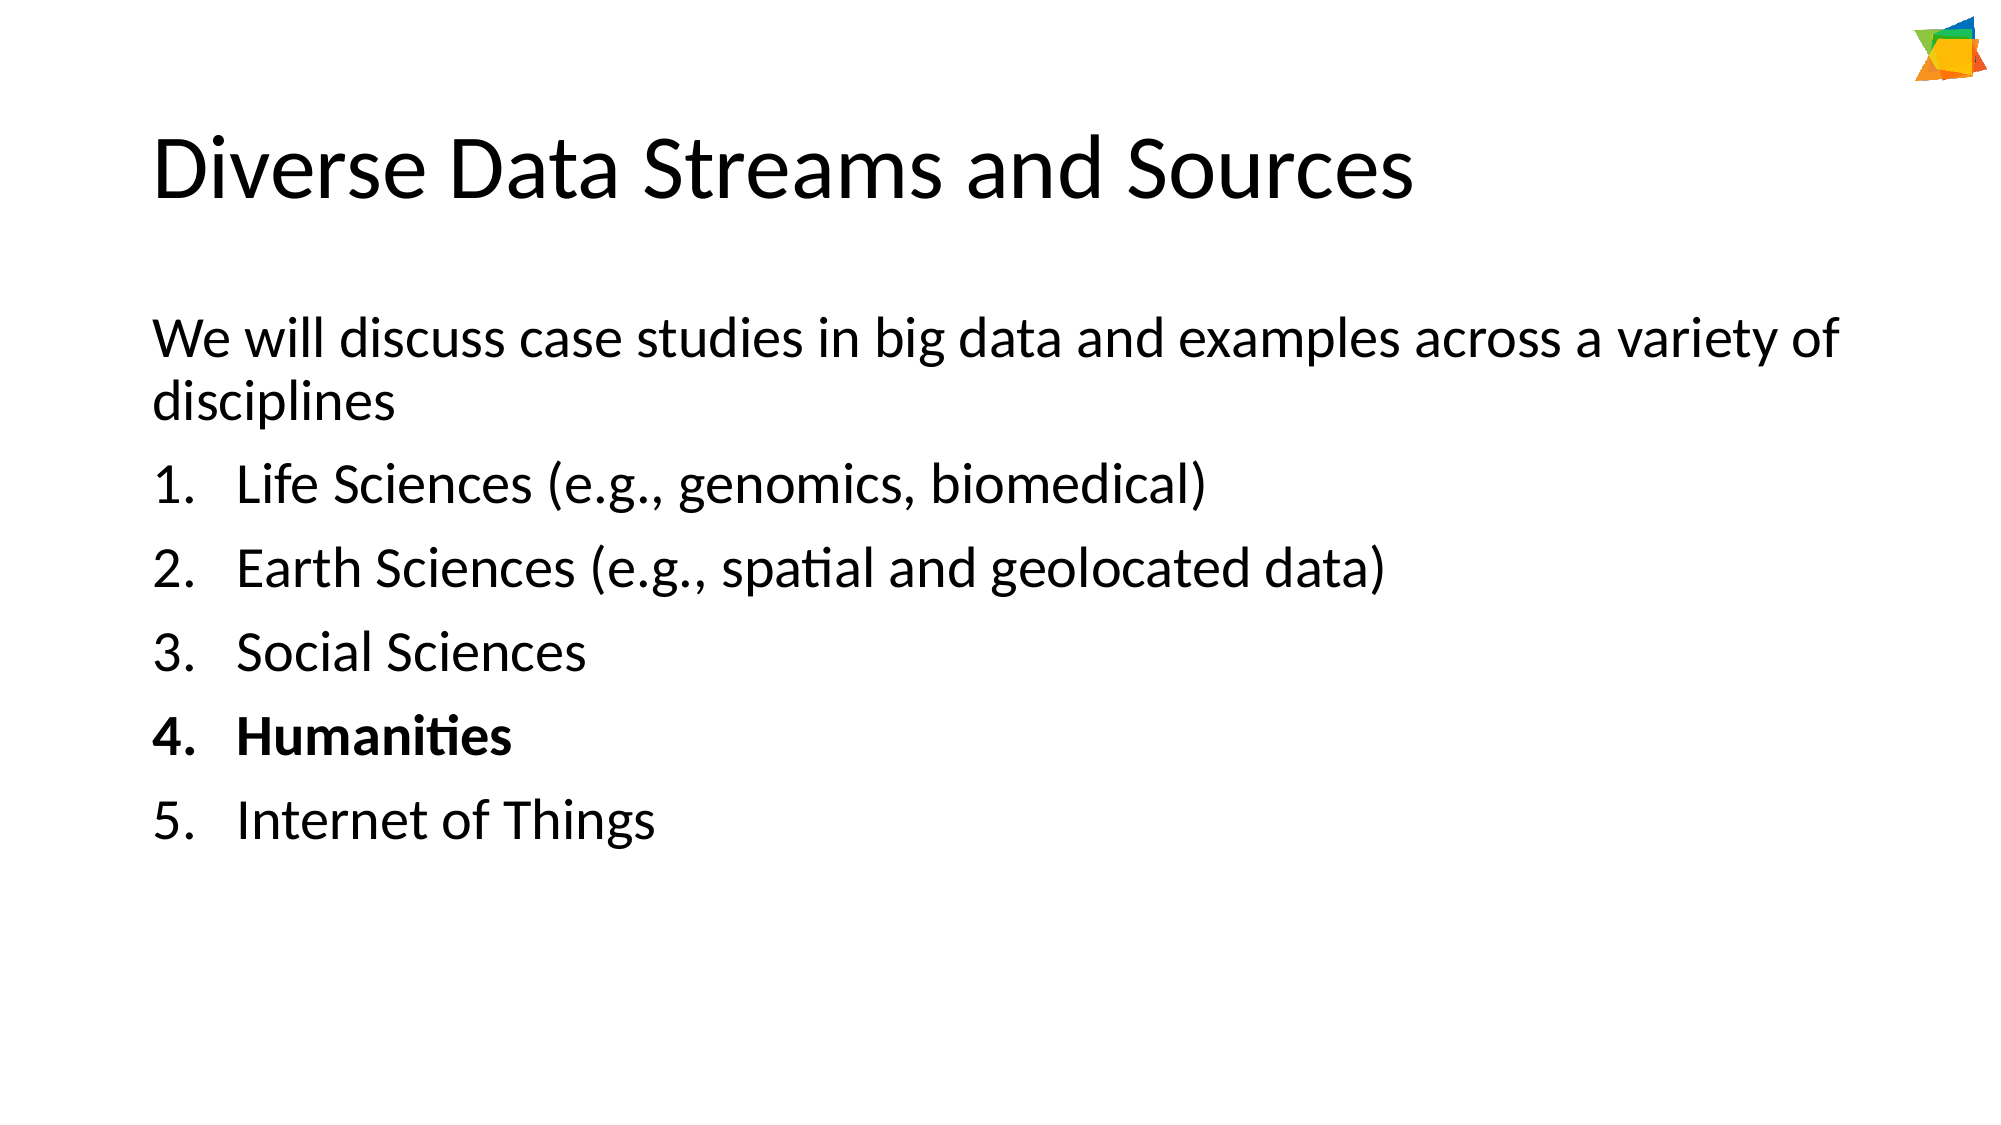

# Diverse Data Streams and Sources
We will discuss case studies in big data and examples across a variety of disciplines
Life Sciences (e.g., genomics, biomedical)
Earth Sciences (e.g., spatial and geolocated data)
Social Sciences
Humanities
Internet of Things